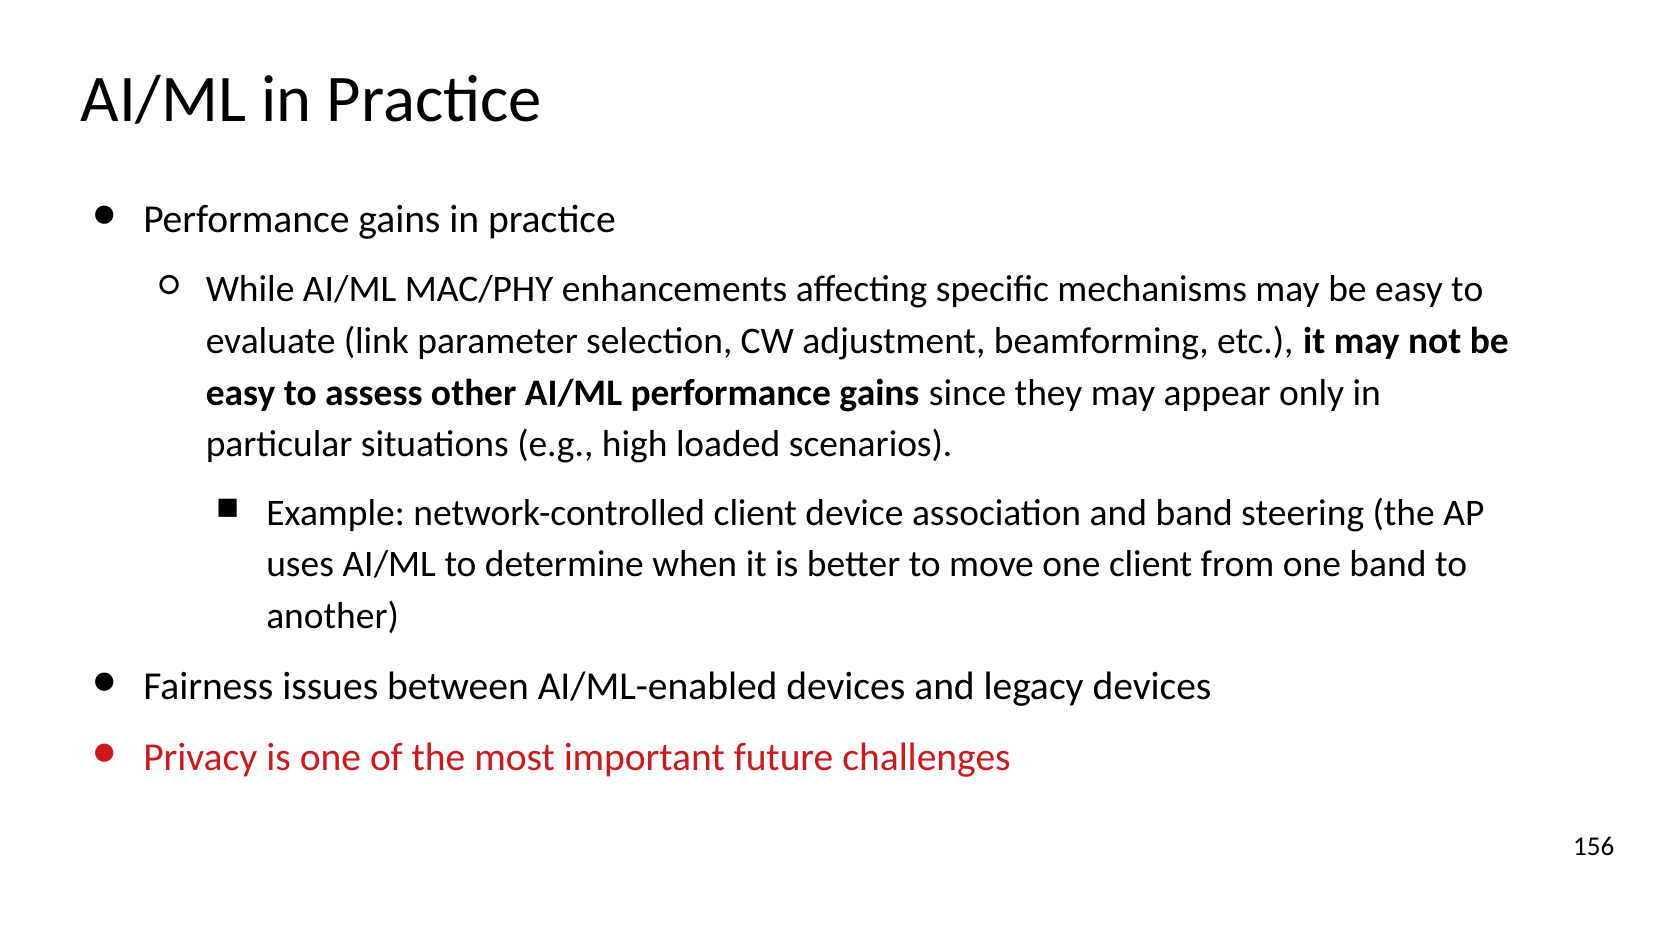

# AI/ML in Practice
Performance gains in practice
While AI/ML MAC/PHY enhancements affecting specific mechanisms may be easy to evaluate (link parameter selection, CW adjustment, beamforming, etc.), it may not be easy to assess other AI/ML performance gains since they may appear only in particular situations (e.g., high loaded scenarios).
Example: network-controlled client device association and band steering (the AP uses AI/ML to determine when it is better to move one client from one band to another)
Fairness issues between AI/ML-enabled devices and legacy devices
Privacy is one of the most important future challenges
156